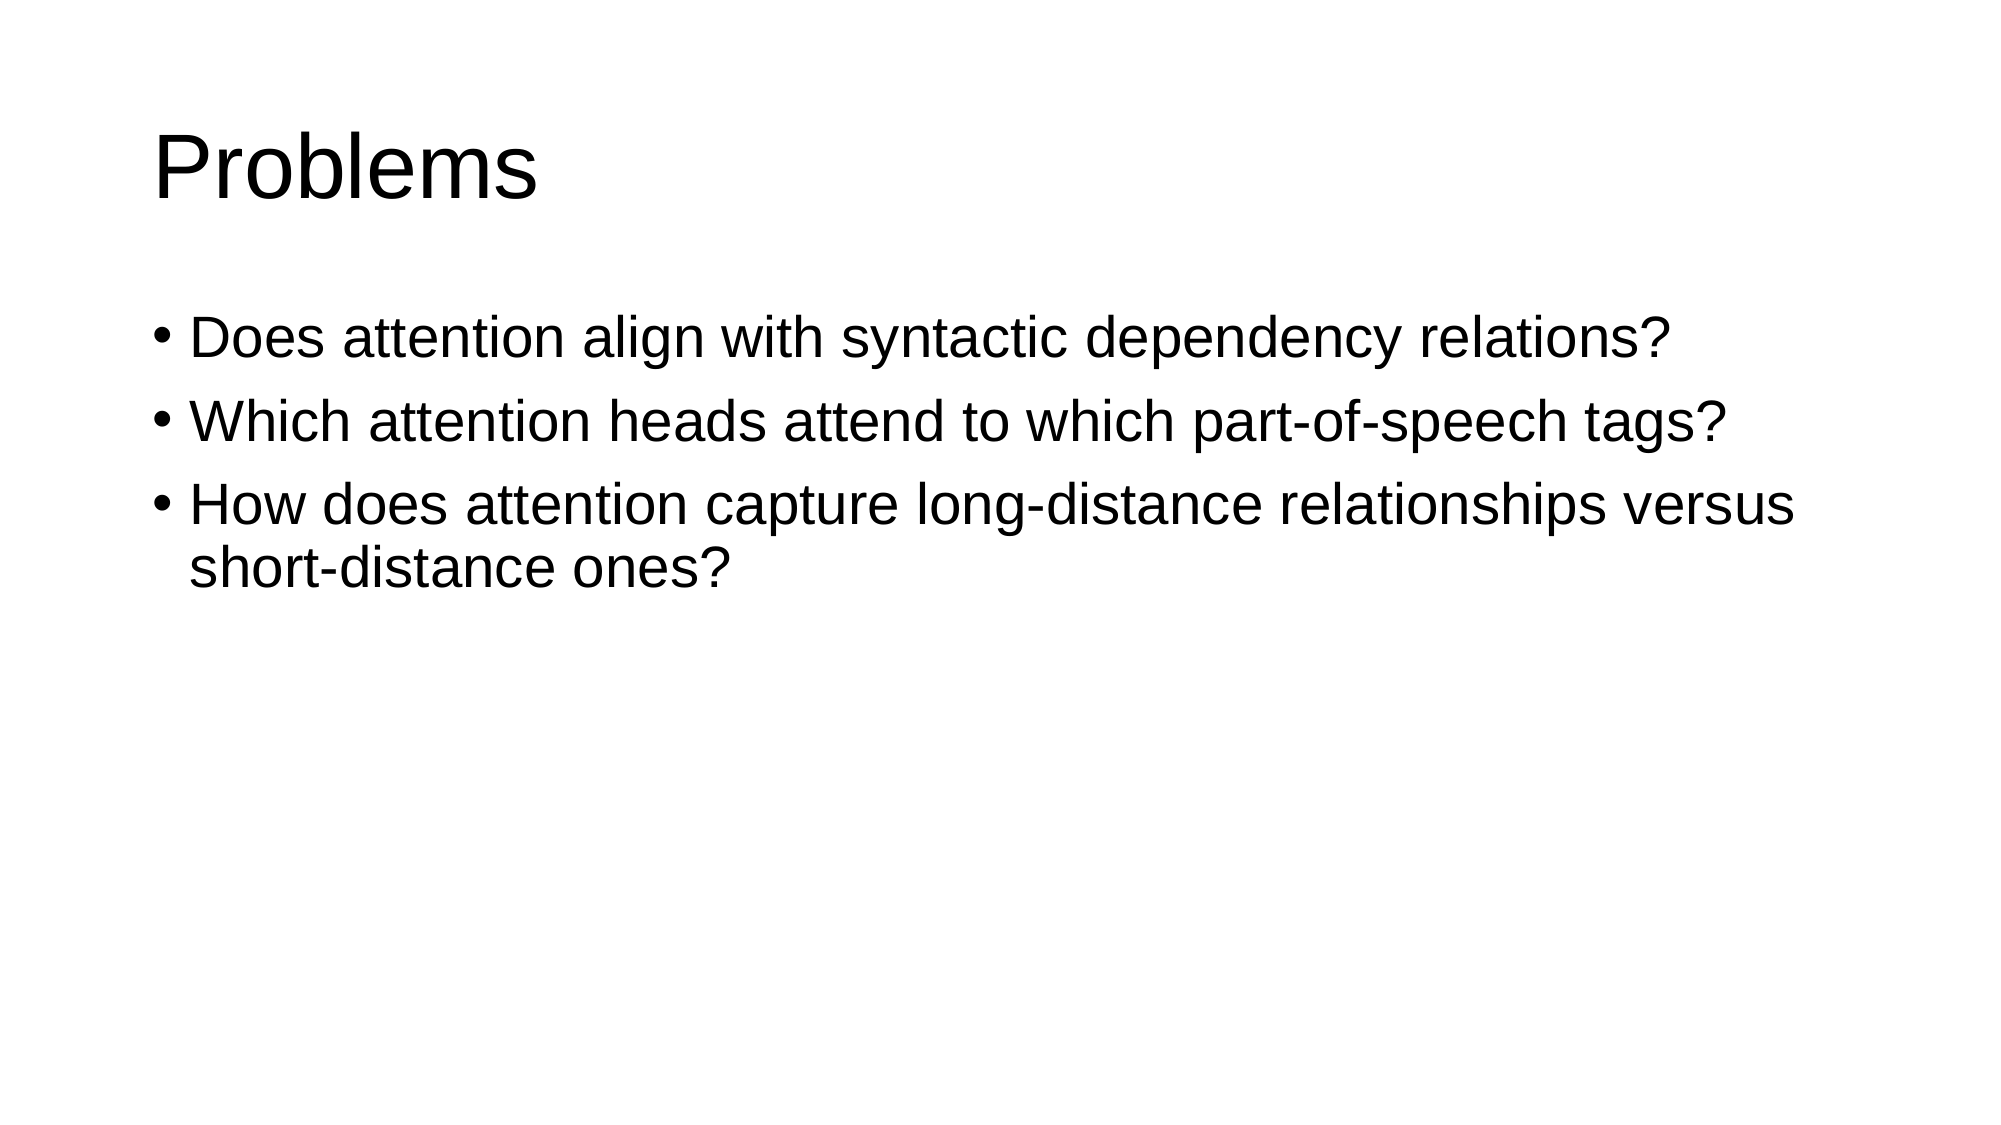

# Problems
Does attention align with syntactic dependency relations?
Which attention heads attend to which part-of-speech tags?
How does attention capture long-distance relationships versus short-distance ones?